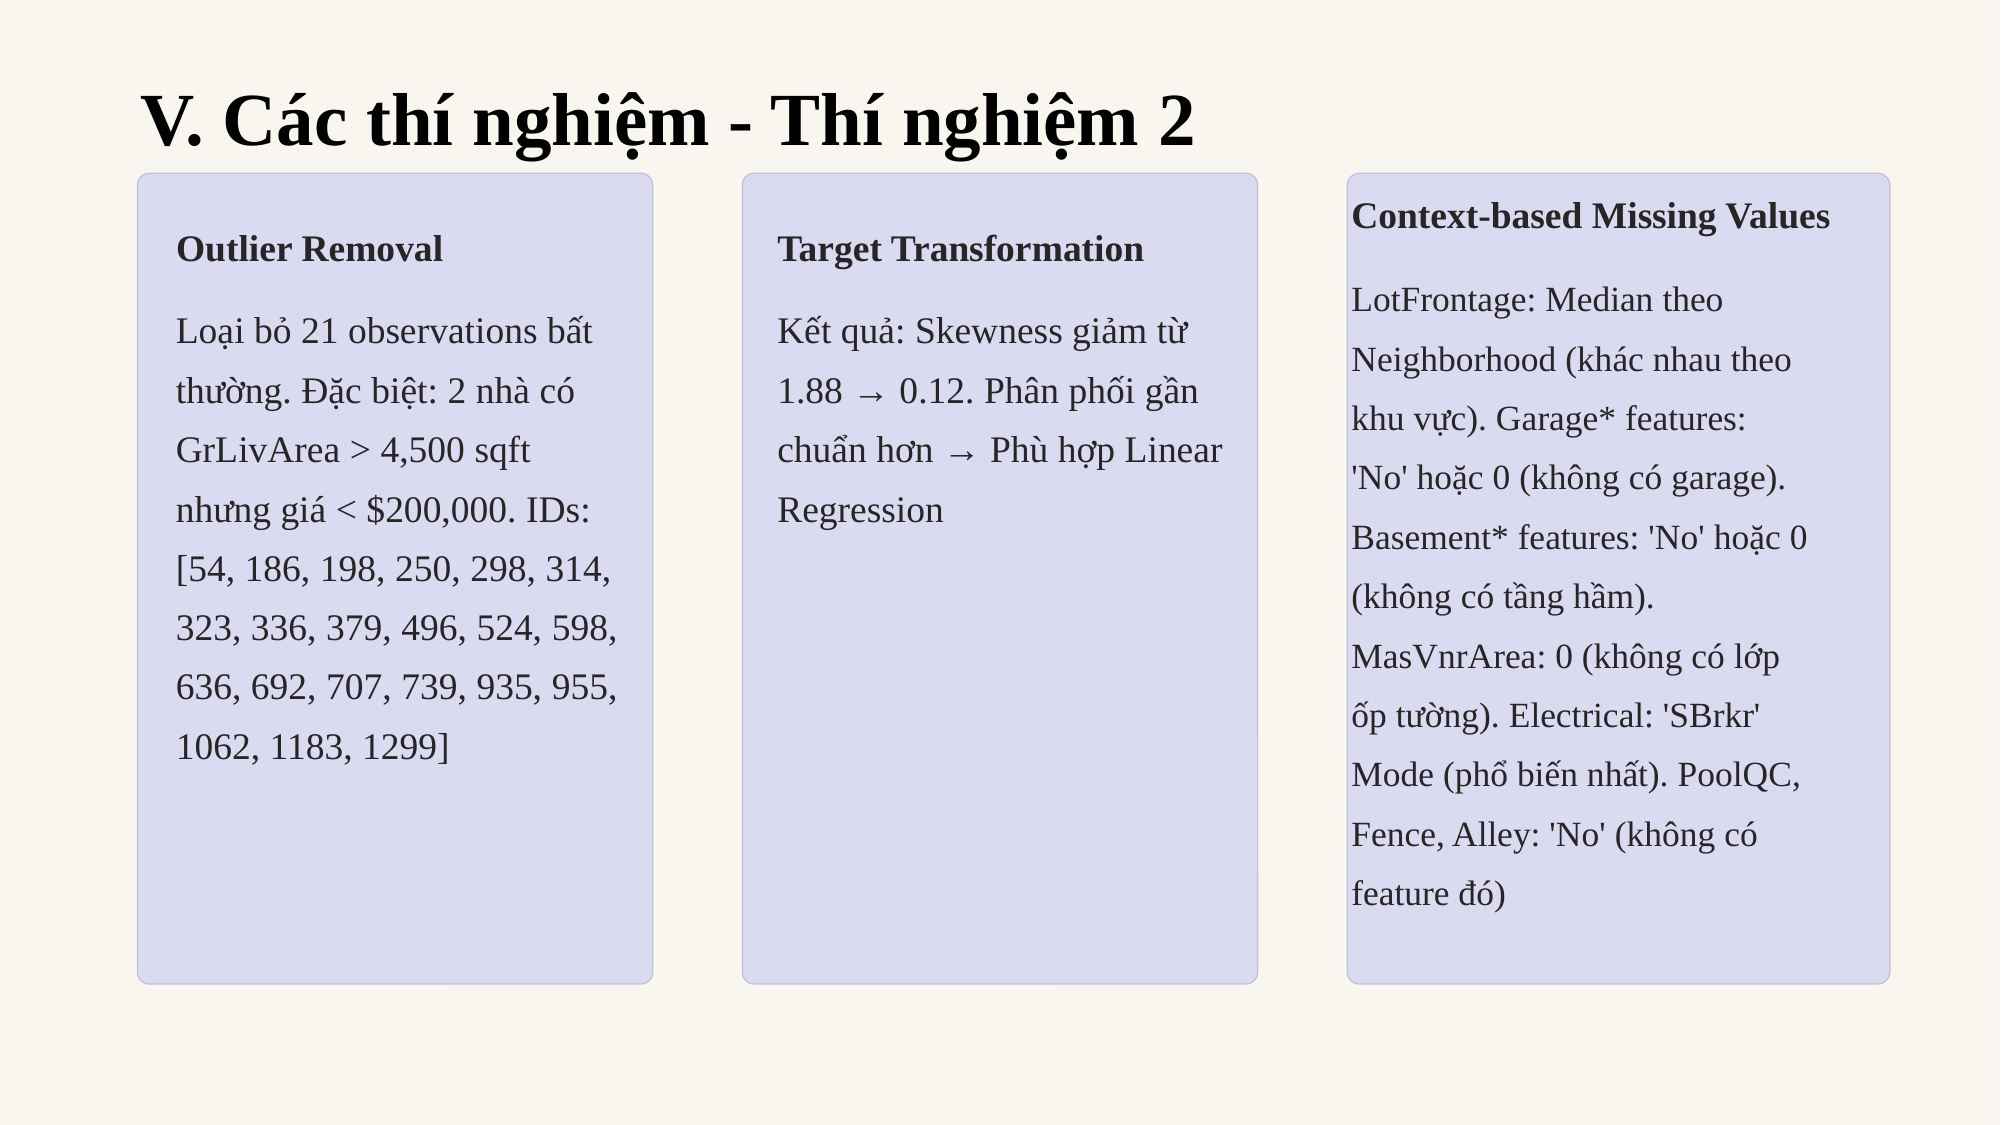

# V. Các thí nghiệm - Thí nghiệm 2

Context-based Missing Values
Target Transformation
Outlier Removal
LotFrontage: Median theo Neighborhood (khác nhau theo khu vực). Garage* features: 'No' hoặc 0 (không có garage). Basement* features: 'No' hoặc 0 (không có tầng hầm). MasVnrArea: 0 (không có lớp ốp tường). Electrical: 'SBrkr' Mode (phổ biến nhất). PoolQC, Fence, Alley: 'No' (không có feature đó)
Kết quả: Skewness giảm từ 1.88 → 0.12. Phân phối gần chuẩn hơn → Phù hợp Linear Regression
Loại bỏ 21 observations bất thường. Đặc biệt: 2 nhà có GrLivArea > 4,500 sqft nhưng giá < $200,000. IDs: [54, 186, 198, 250, 298, 314, 323, 336, 379, 496, 524, 598, 636, 692, 707, 739, 935, 955, 1062, 1183, 1299]